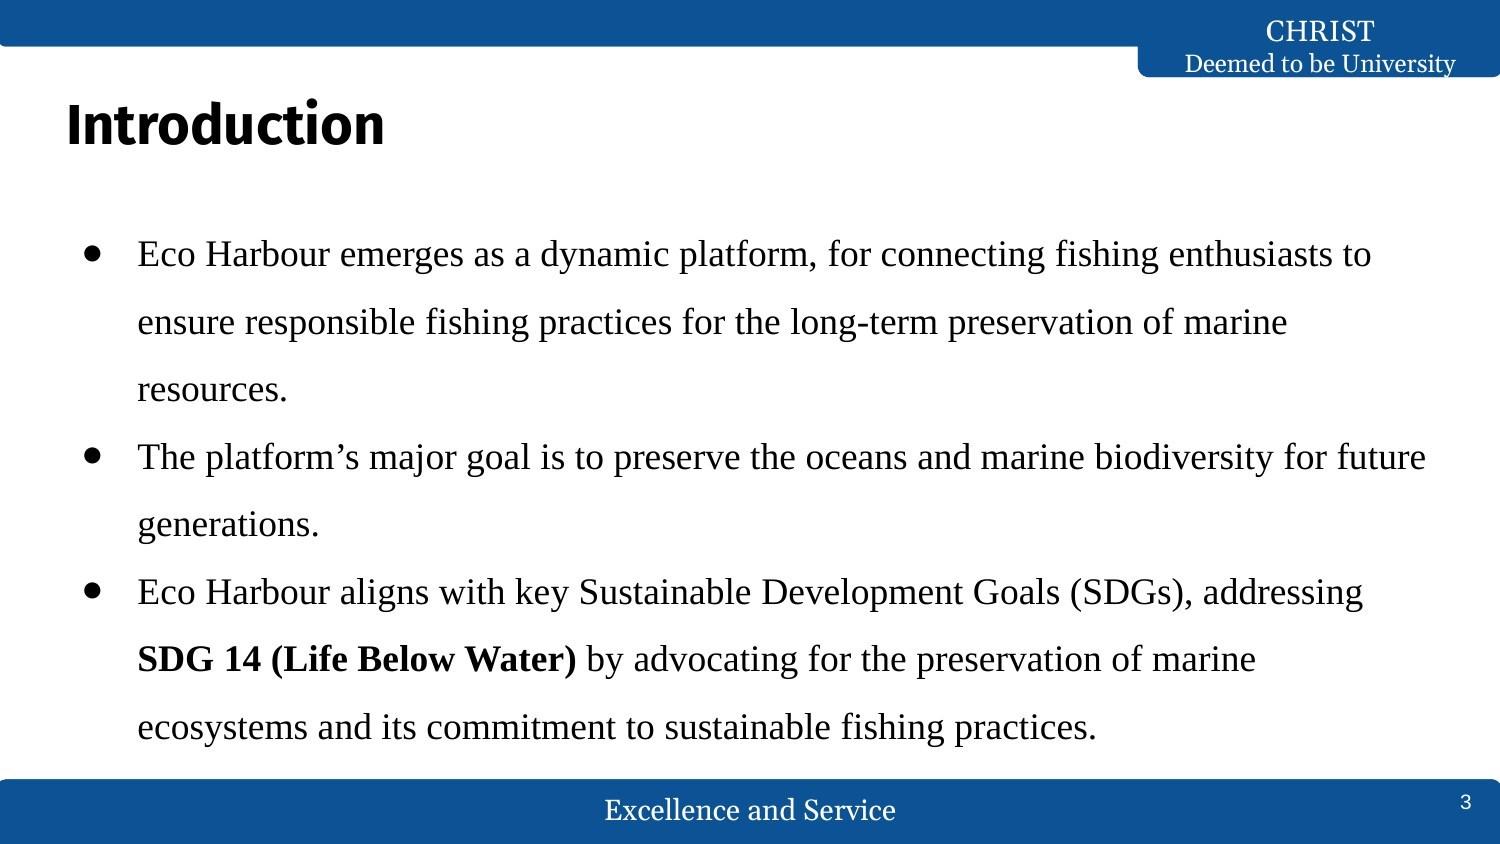

# Introduction
Eco Harbour emerges as a dynamic platform, for connecting fishing enthusiasts to ensure responsible fishing practices for the long-term preservation of marine resources.
The platform’s major goal is to preserve the oceans and marine biodiversity for future generations.
Eco Harbour aligns with key Sustainable Development Goals (SDGs), addressing SDG 14 (Life Below Water) by advocating for the preservation of marine ecosystems and its commitment to sustainable fishing practices.

3